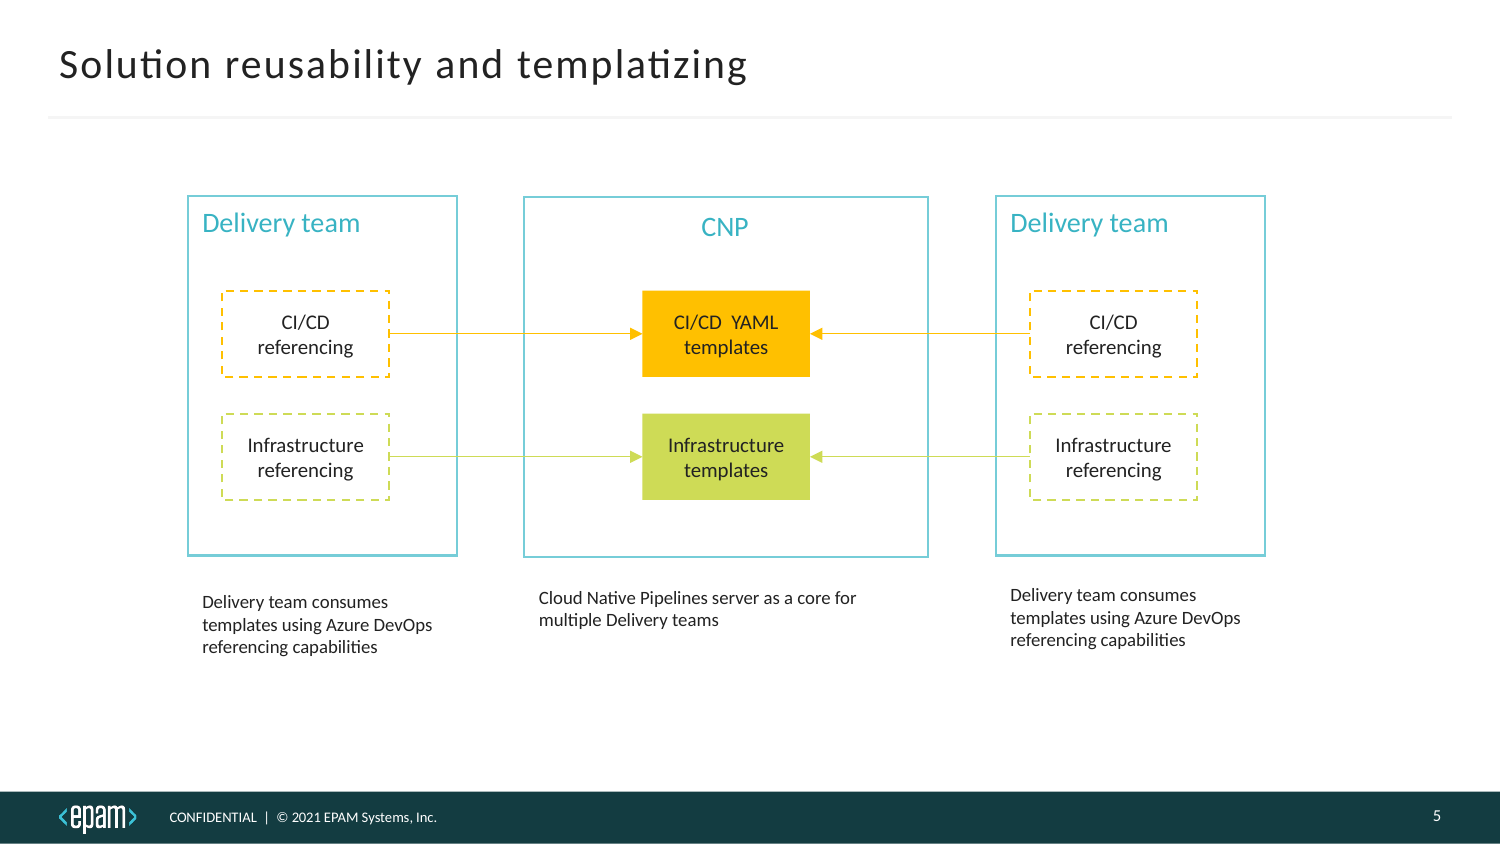

# Solution reusability and templatizing

Delivery team
Delivery team
CNP
CI/CD referencing
CI/CD referencing
CI/CD  YAML templates
Infrastructure referencing
Infrastructure referencing
Infrastructure templates
Delivery team consumes templates using Azure DevOps referencing capabilities
Cloud Native Pipelines server as a core for multiple Delivery teams
Delivery team consumes templates using Azure DevOps referencing capabilities
5